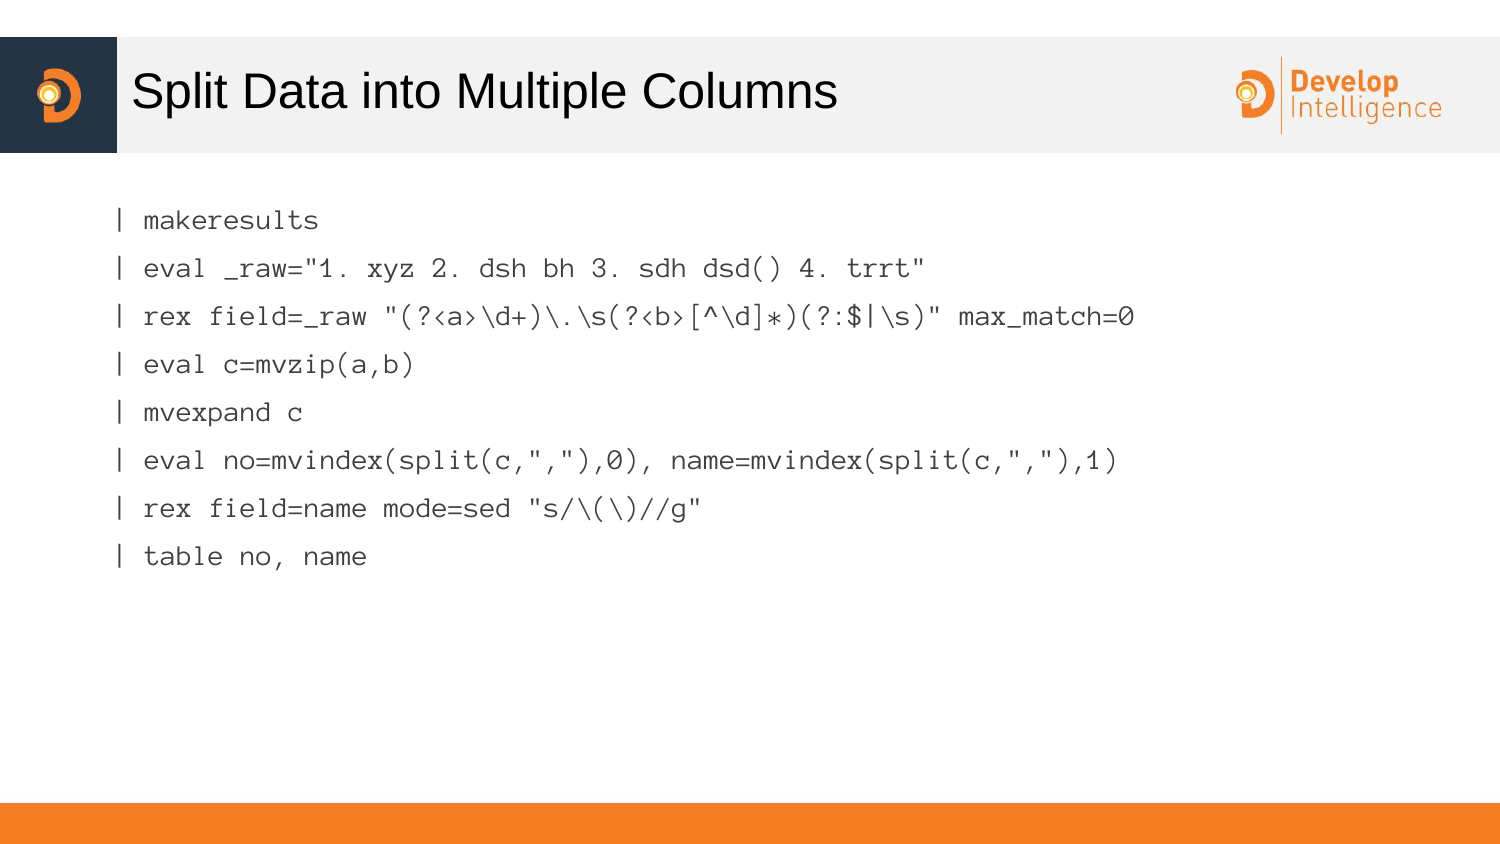

# Split Data into Multiple Columns
| makeresults
| eval _raw="1. xyz 2. dsh bh 3. sdh dsd() 4. trrt"
| rex field=_raw "(?<a>\d+)\.\s(?<b>[^\d]*)(?:$|\s)" max_match=0
| eval c=mvzip(a,b)
| mvexpand c
| eval no=mvindex(split(c,","),0), name=mvindex(split(c,","),1)
| rex field=name mode=sed "s/\(\)//g"
| table no, name